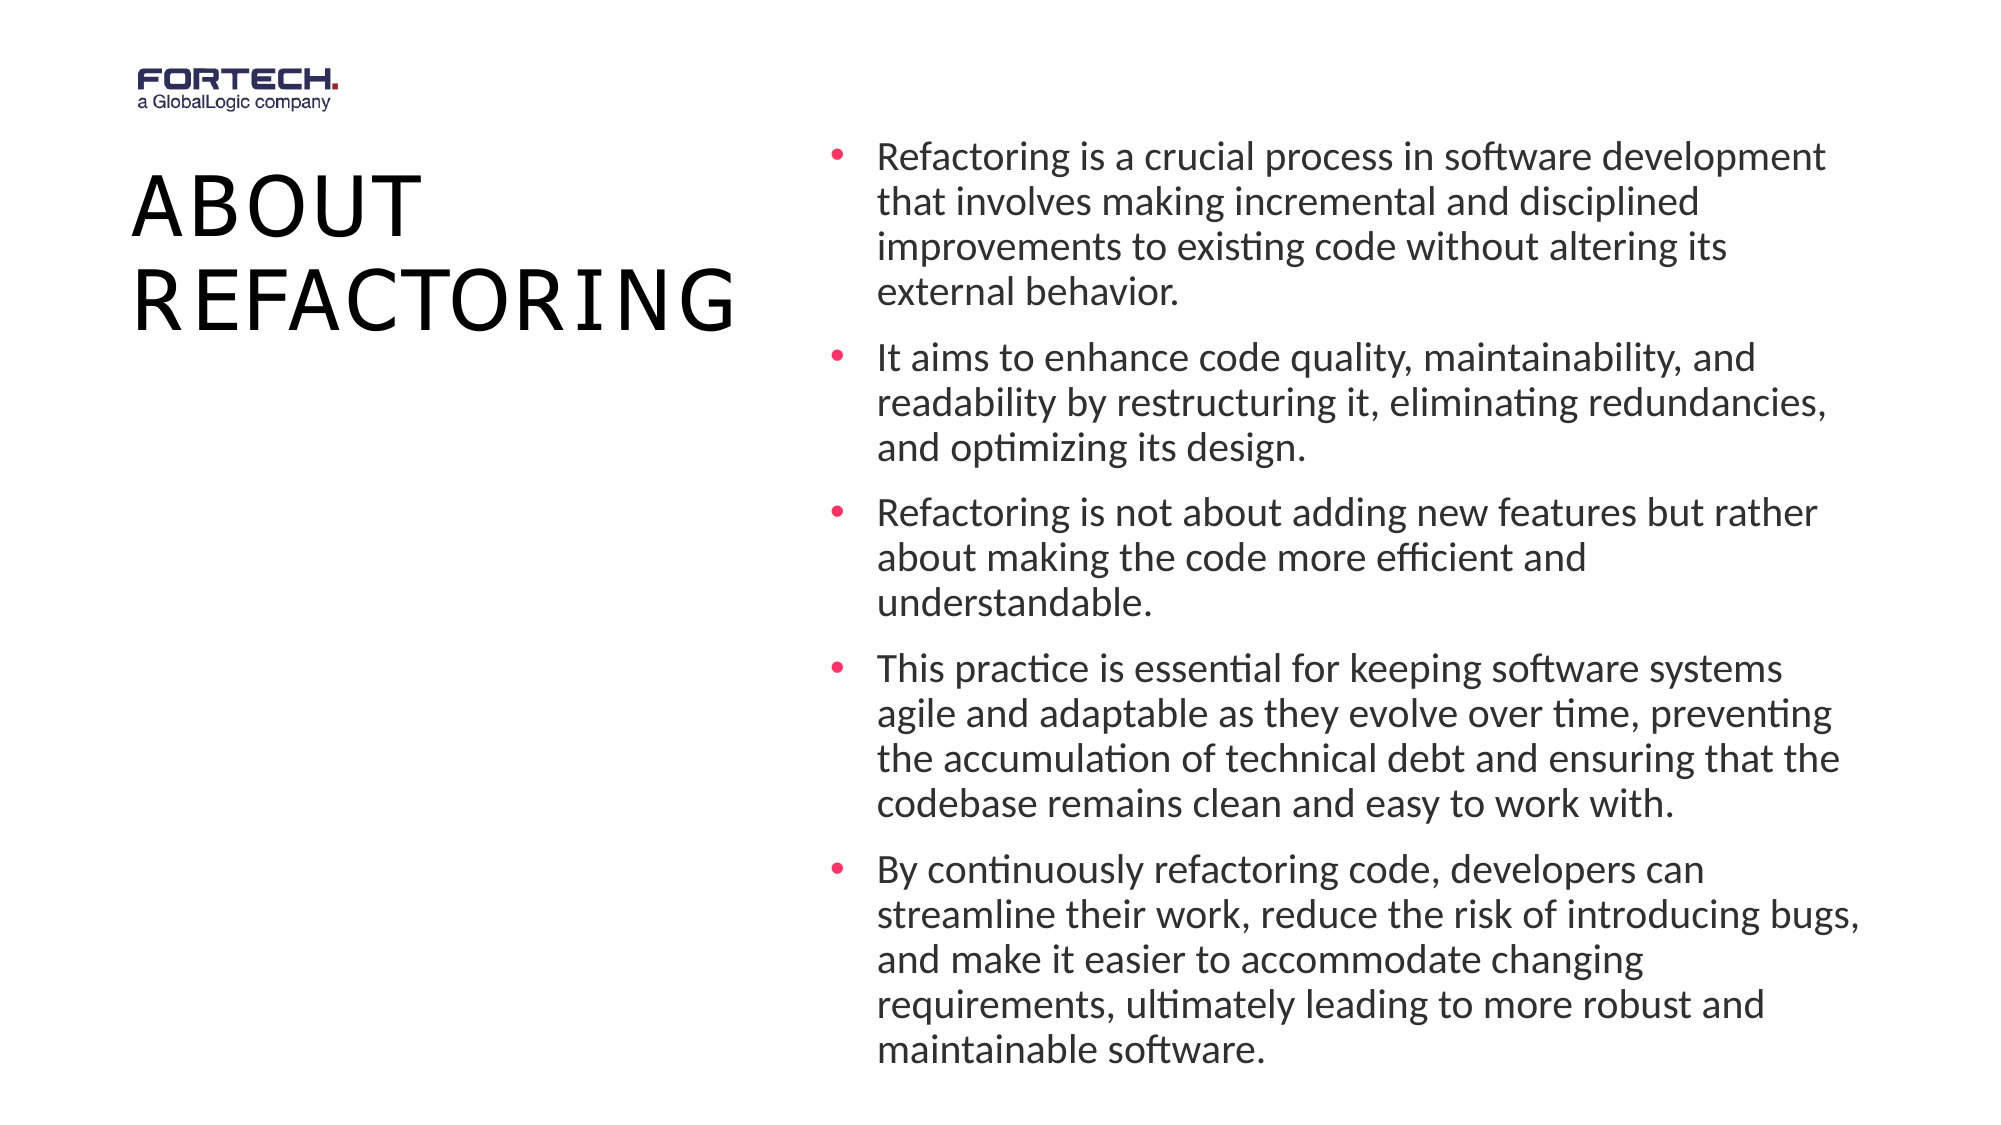

Refactoring is a crucial process in software development that involves making incremental and disciplined improvements to existing code without altering its external behavior.
It aims to enhance code quality, maintainability, and readability by restructuring it, eliminating redundancies, and optimizing its design.
Refactoring is not about adding new features but rather about making the code more efficient and understandable.
This practice is essential for keeping software systems agile and adaptable as they evolve over time, preventing the accumulation of technical debt and ensuring that the codebase remains clean and easy to work with.
By continuously refactoring code, developers can streamline their work, reduce the risk of introducing bugs, and make it easier to accommodate changing requirements, ultimately leading to more robust and maintainable software.
# About Refactoring